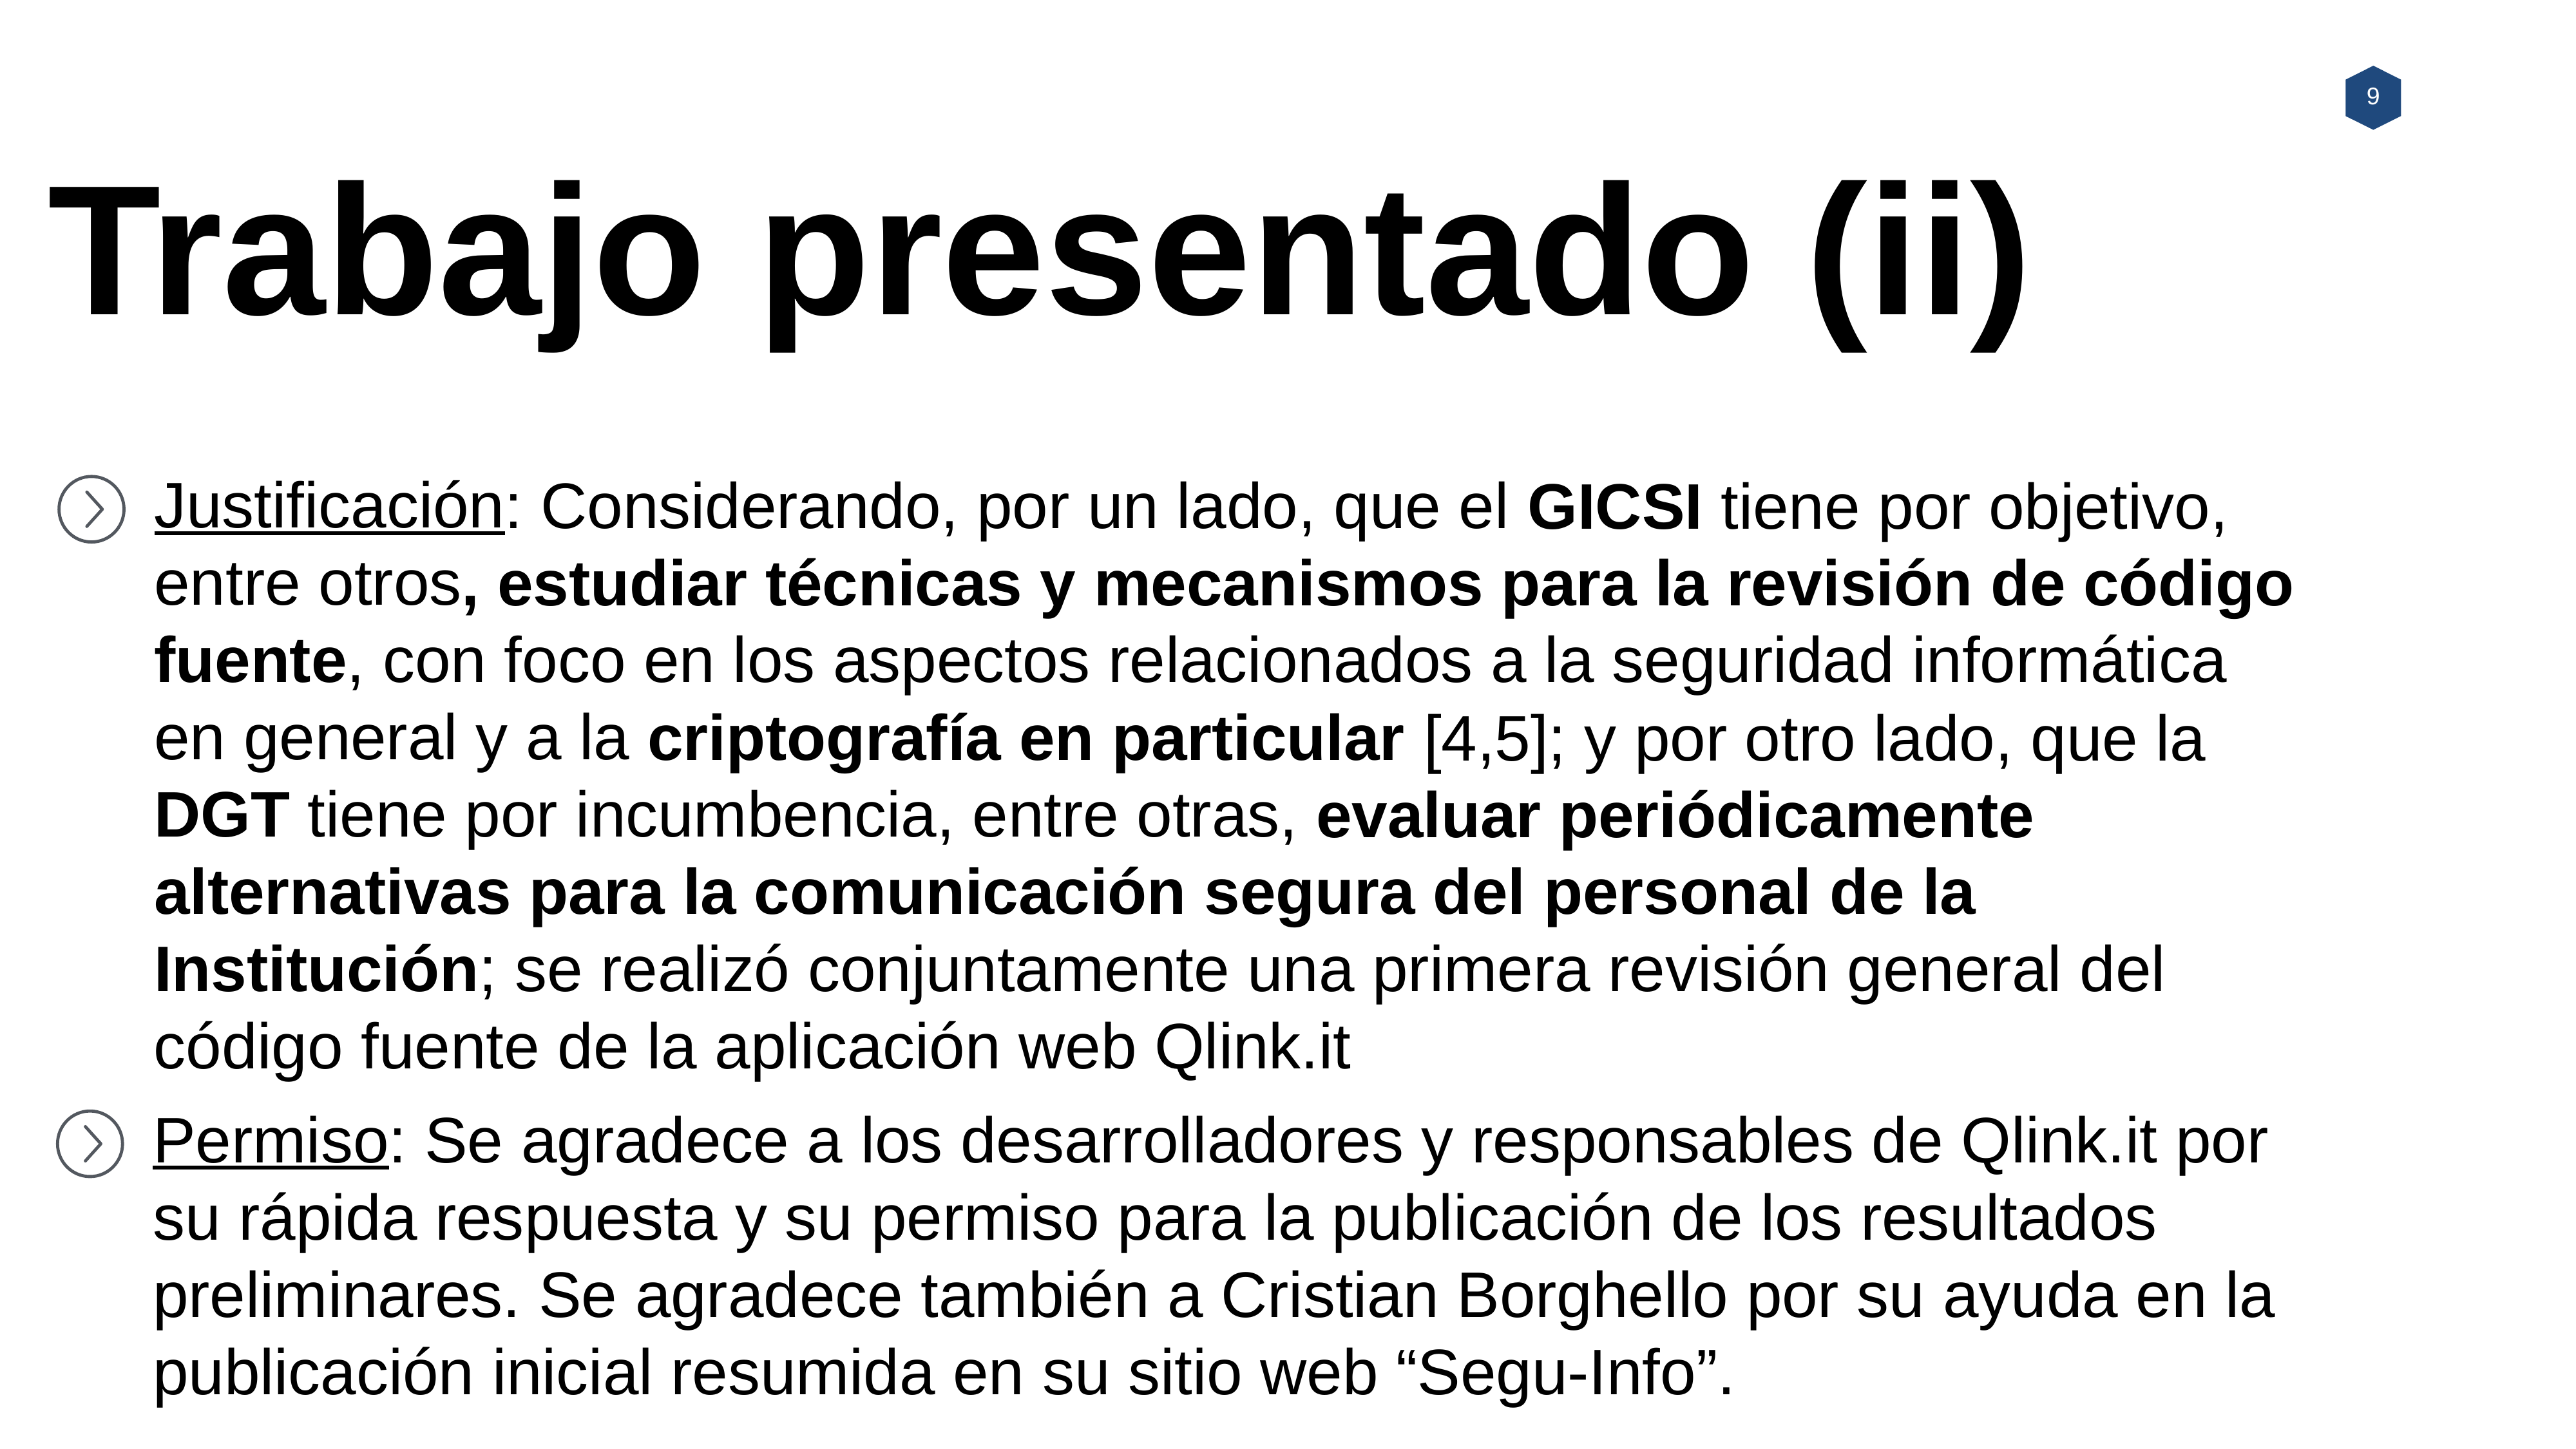

Trabajo presentado (ii)
Justificación: Considerando, por un lado, que el GICSI tiene por objetivo, entre otros, estudiar técnicas y mecanismos para la revisión de código fuente, con foco en los aspectos relacionados a la seguridad informática en general y a la criptografía en particular [4,5]; y por otro lado, que la DGT tiene por incumbencia, entre otras, evaluar periódicamente alternativas para la comunicación segura del personal de la Institución; se realizó conjuntamente una primera revisión general del código fuente de la aplicación web Qlink.it

Permiso: Se agradece a los desarrolladores y responsables de Qlink.it por su rápida respuesta y su permiso para la publicación de los resultados preliminares. Se agradece también a Cristian Borghello por su ayuda en la publicación inicial resumida en su sitio web “Segu-Info”.